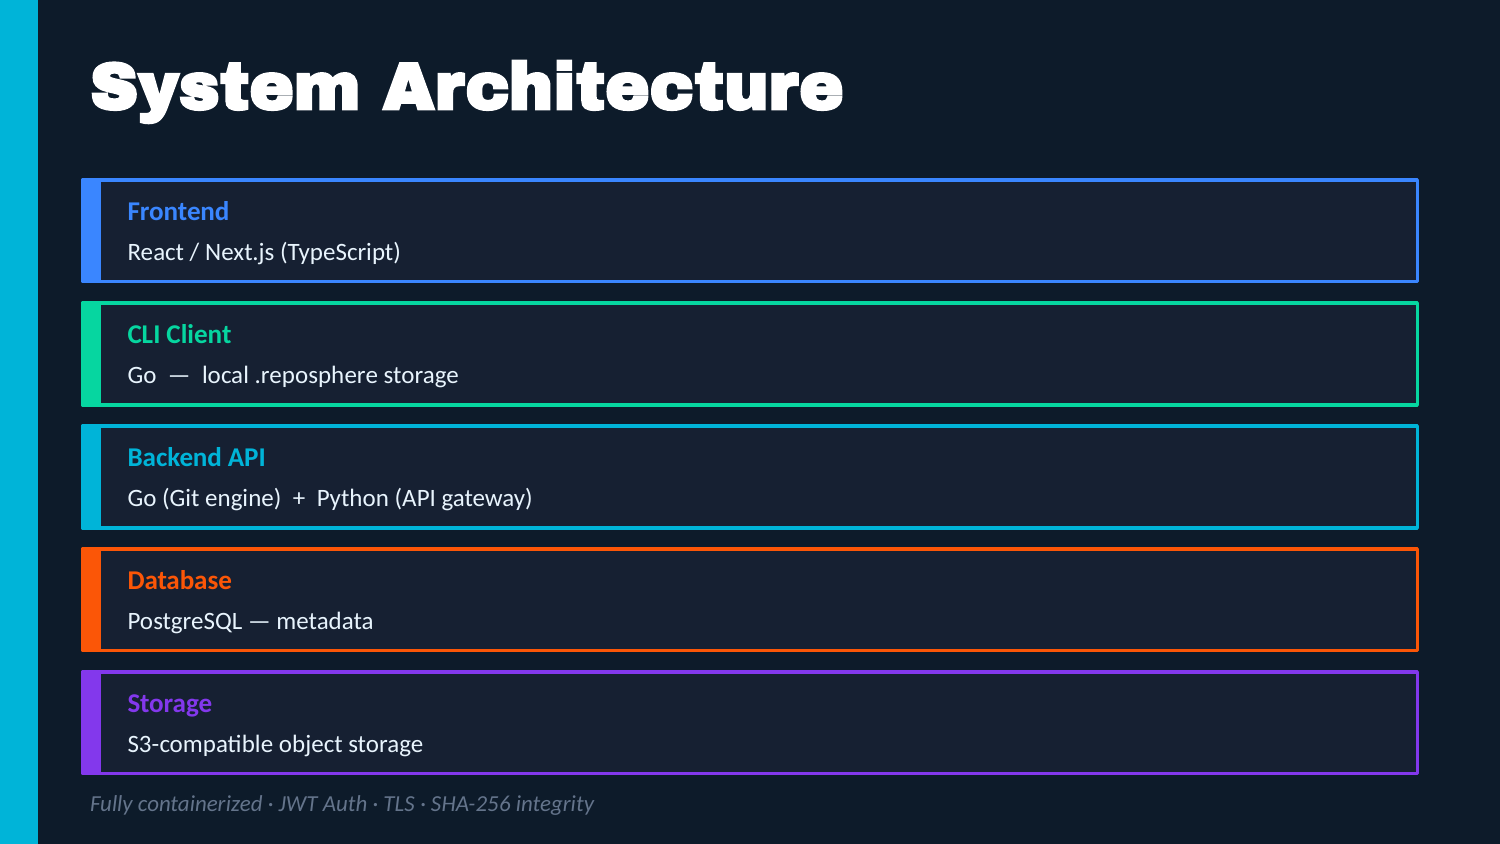

System Architecture

Frontend
React / Next.js (TypeScript)

CLI Client
Go  —  local .reposphere storage

Backend API
Go (Git engine)  +  Python (API gateway)

Database
PostgreSQL — metadata

Storage
S3-compatible object storage
Fully containerized · JWT Auth · TLS · SHA-256 integrity